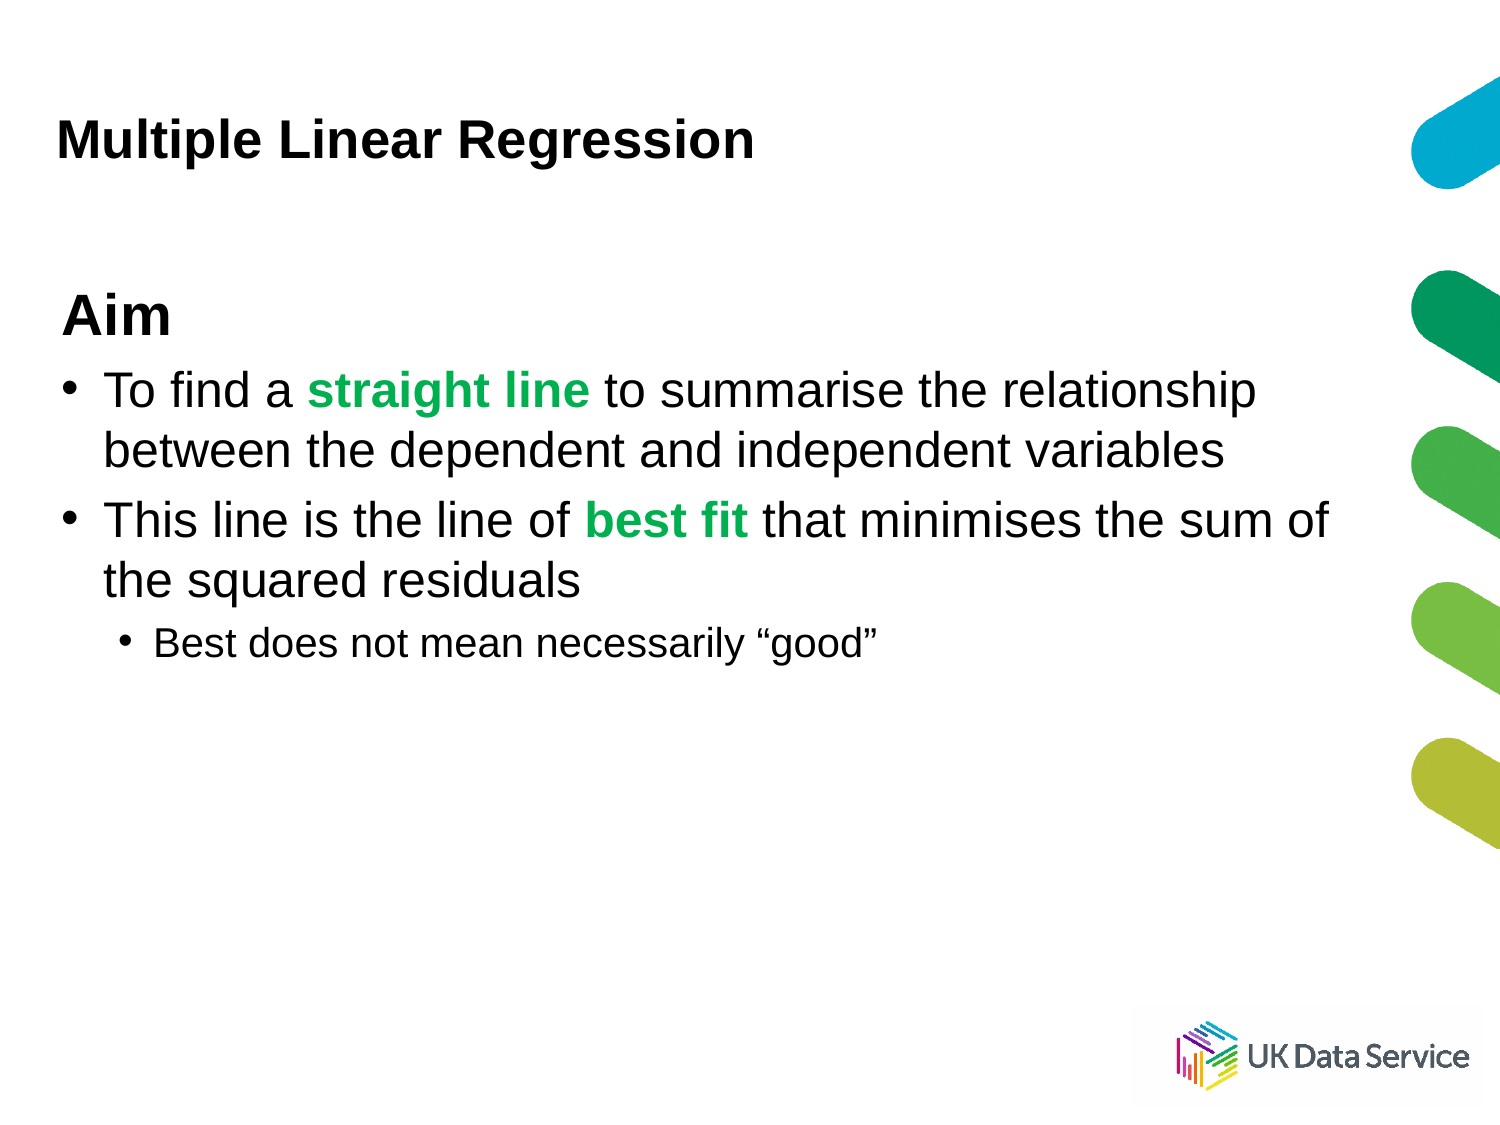

# Multiple Linear Regression
Aim
To find a straight line to summarise the relationship between the dependent and independent variables
This line is the line of best fit that minimises the sum of the squared residuals
Best does not mean necessarily “good”